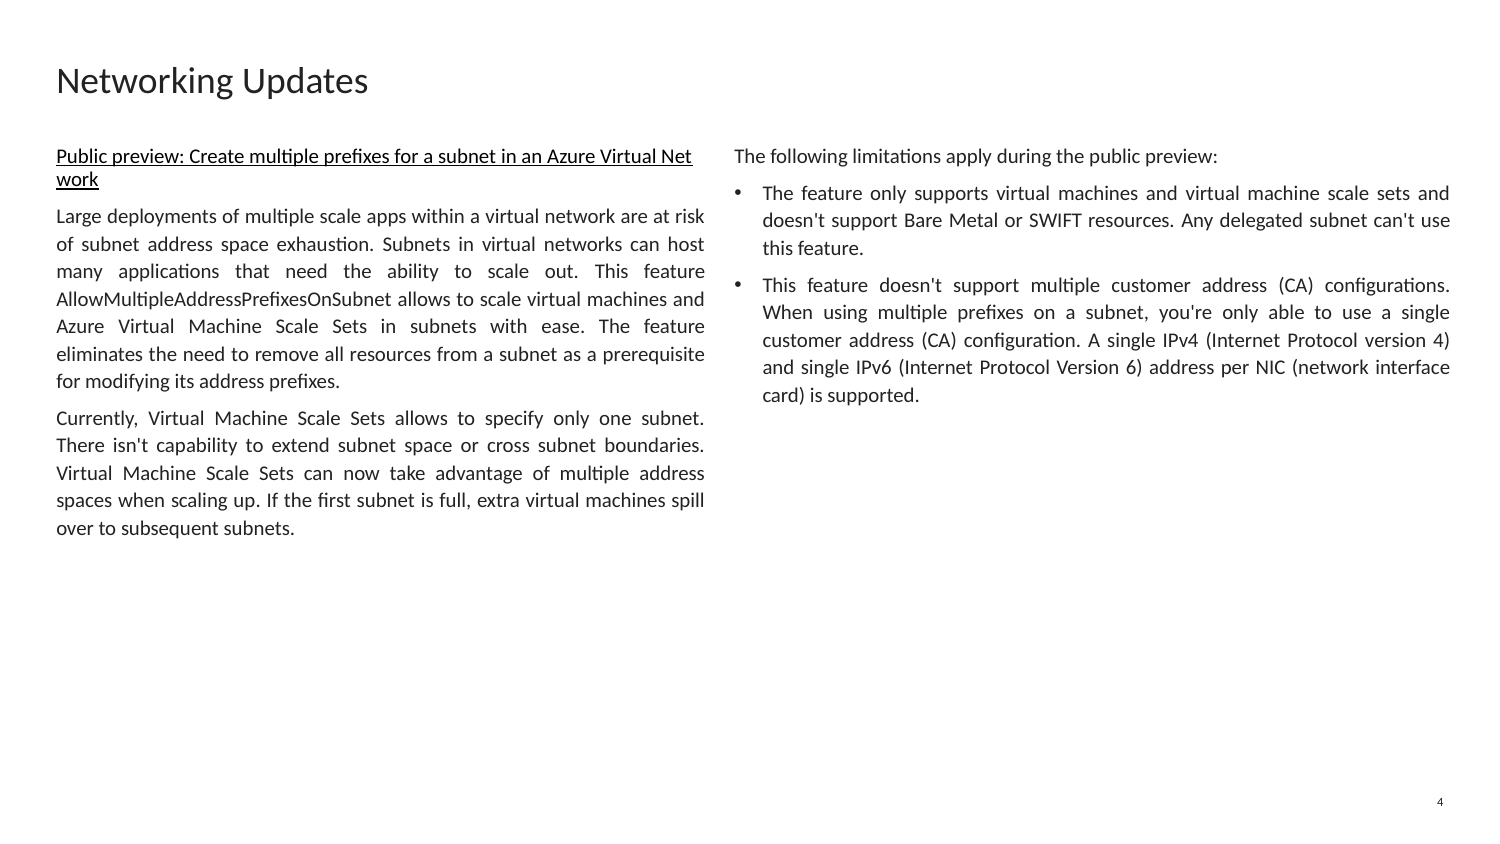

# Networking Updates
Public preview: Create multiple prefixes for a subnet in an Azure Virtual Network
Large deployments of multiple scale apps within a virtual network are at risk of subnet address space exhaustion. Subnets in virtual networks can host many applications that need the ability to scale out. This feature AllowMultipleAddressPrefixesOnSubnet allows to scale virtual machines and Azure Virtual Machine Scale Sets in subnets with ease. The feature eliminates the need to remove all resources from a subnet as a prerequisite for modifying its address prefixes.
Currently, Virtual Machine Scale Sets allows to specify only one subnet. There isn't capability to extend subnet space or cross subnet boundaries. Virtual Machine Scale Sets can now take advantage of multiple address spaces when scaling up. If the first subnet is full, extra virtual machines spill over to subsequent subnets.
The following limitations apply during the public preview:
The feature only supports virtual machines and virtual machine scale sets and doesn't support Bare Metal or SWIFT resources. Any delegated subnet can't use this feature.
This feature doesn't support multiple customer address (CA) configurations. When using multiple prefixes on a subnet, you're only able to use a single customer address (CA) configuration. A single IPv4 (Internet Protocol version 4) and single IPv6 (Internet Protocol Version 6) address per NIC (network interface card) is supported.